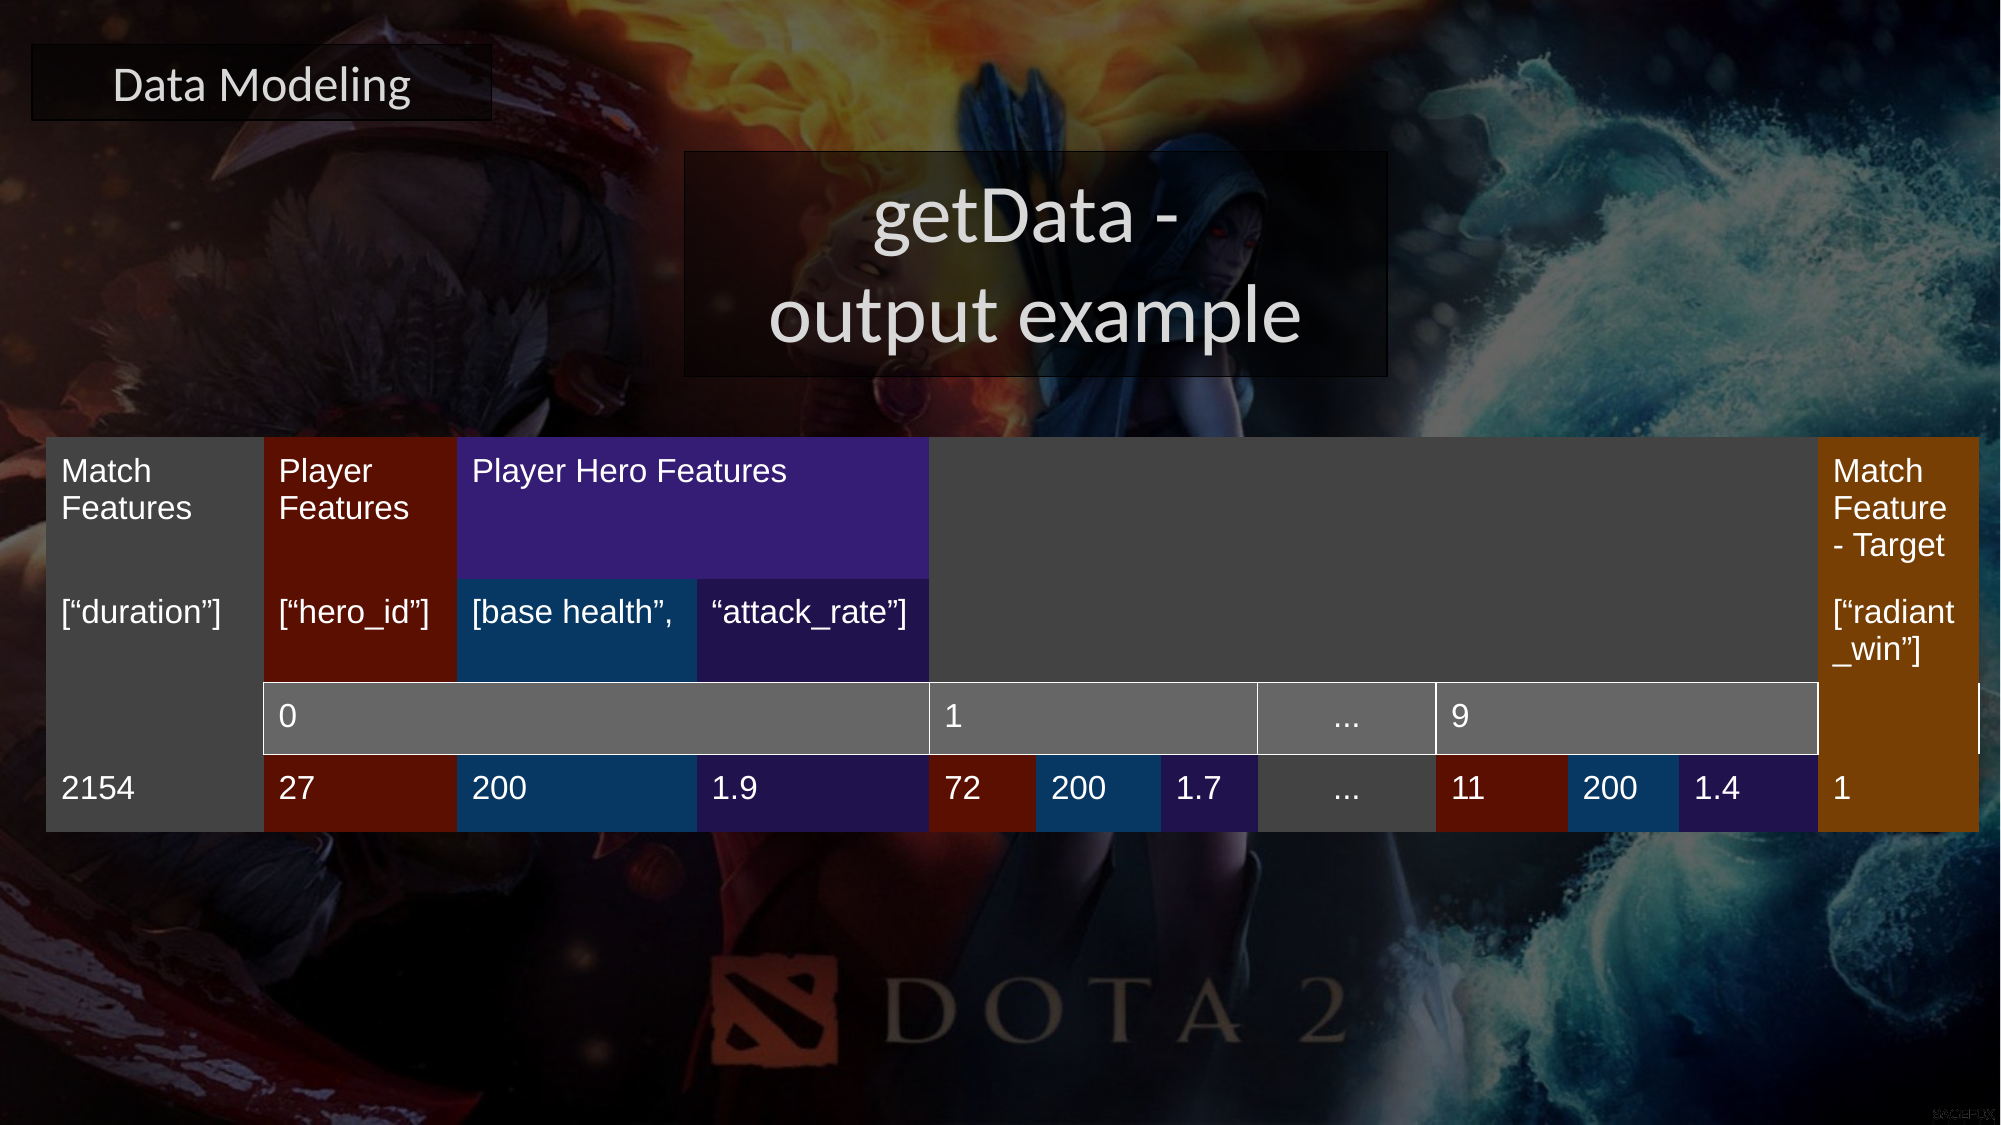

Data Modeling
getData -
output example

| Match Features | Player Features | Player Hero Features |  |  |  |  |  |  |  |  | Match Feature - Target |
| --- | --- | --- | --- | --- | --- | --- | --- | --- | --- | --- | --- |
| [“duration”] | [“hero\_id”] | [base health”, | “attack\_rate”] |  |  |  |  |  |  |  | [“radiant\_win”] |
|  | 0 |  |  | 1 |  |  | ... | 9 |  |  |  |
| 2154 | 27 | 200 | 1.9 | 72 | 200 | 1.7 | ... | 11 | 200 | 1.4 | 1 |